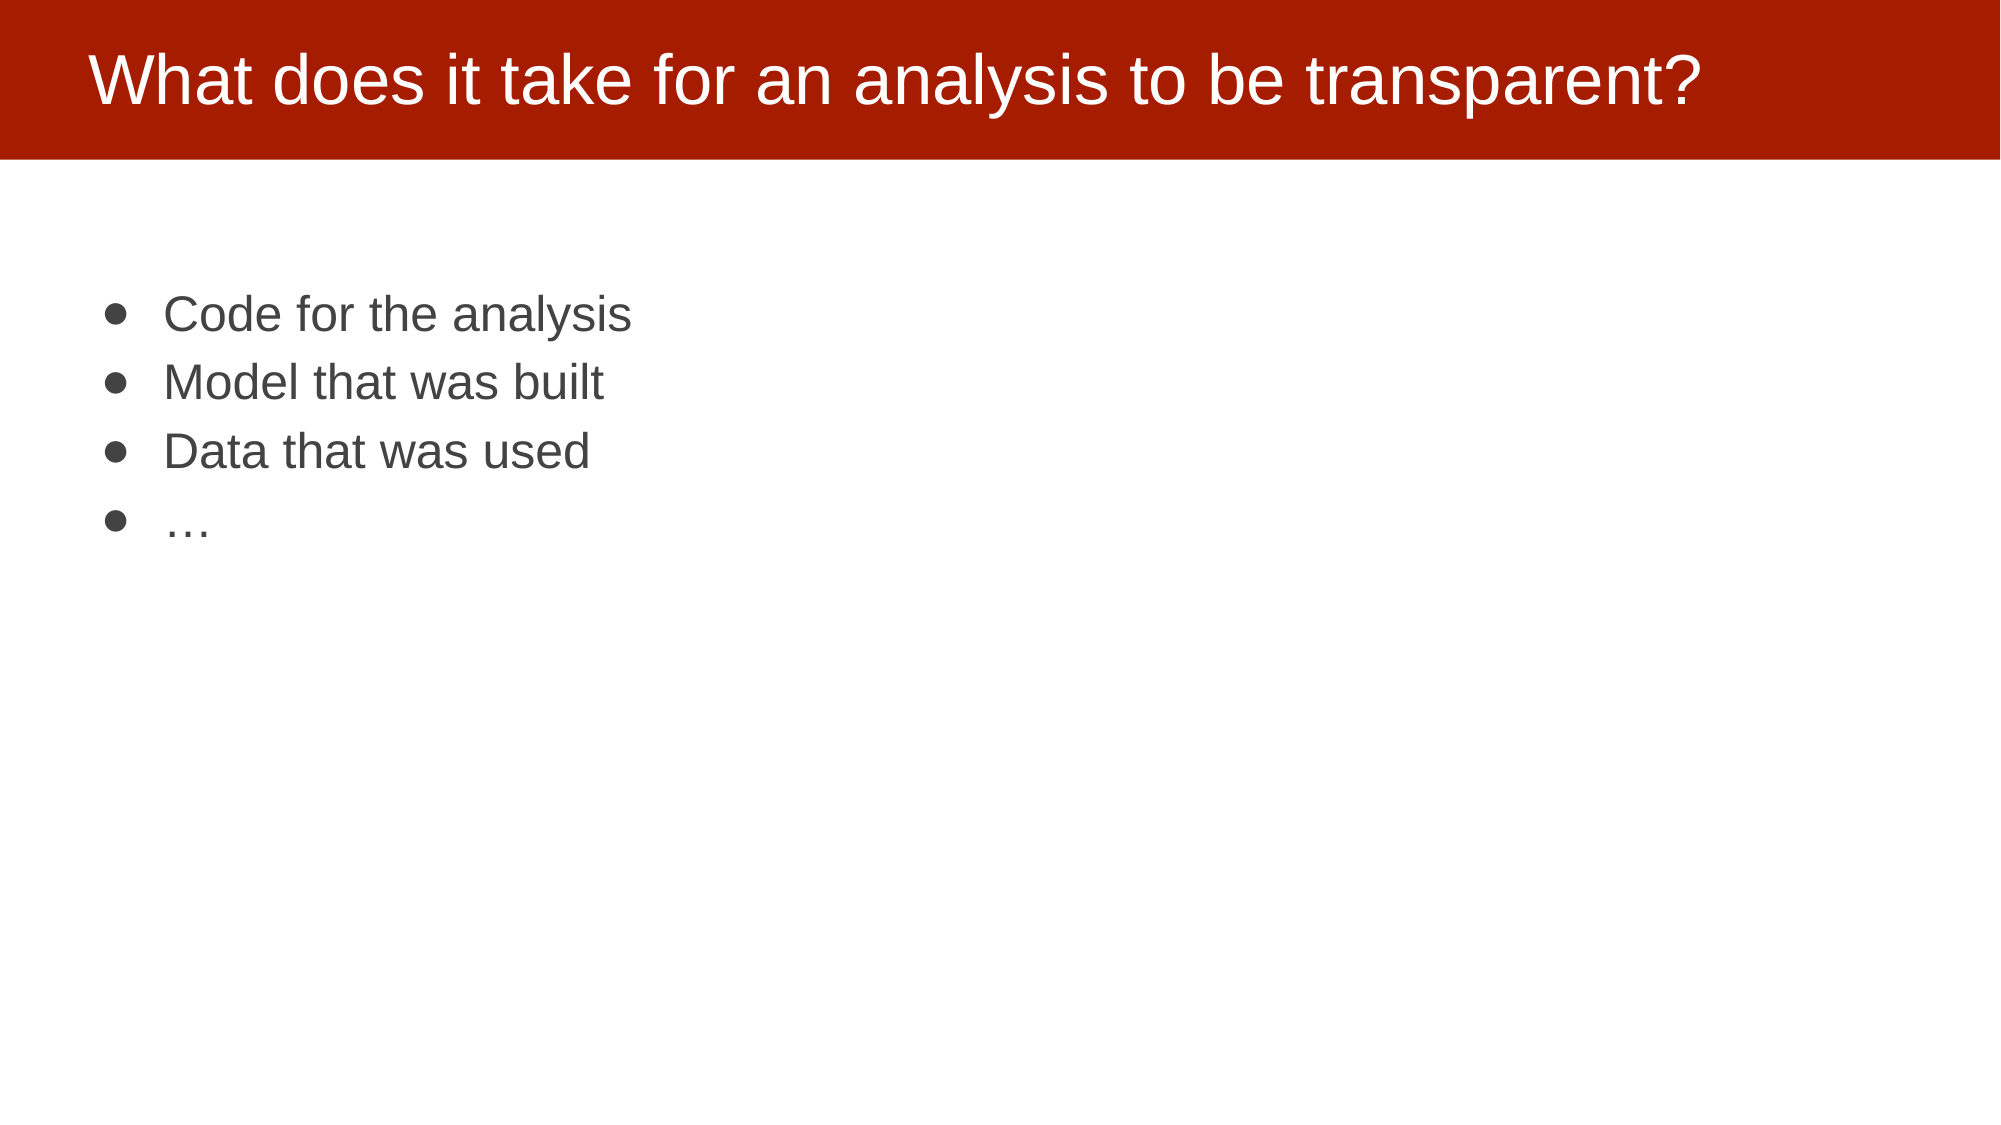

# What does it take for an analysis to be transparent?
Code for the analysis
Model that was built
Data that was used
…